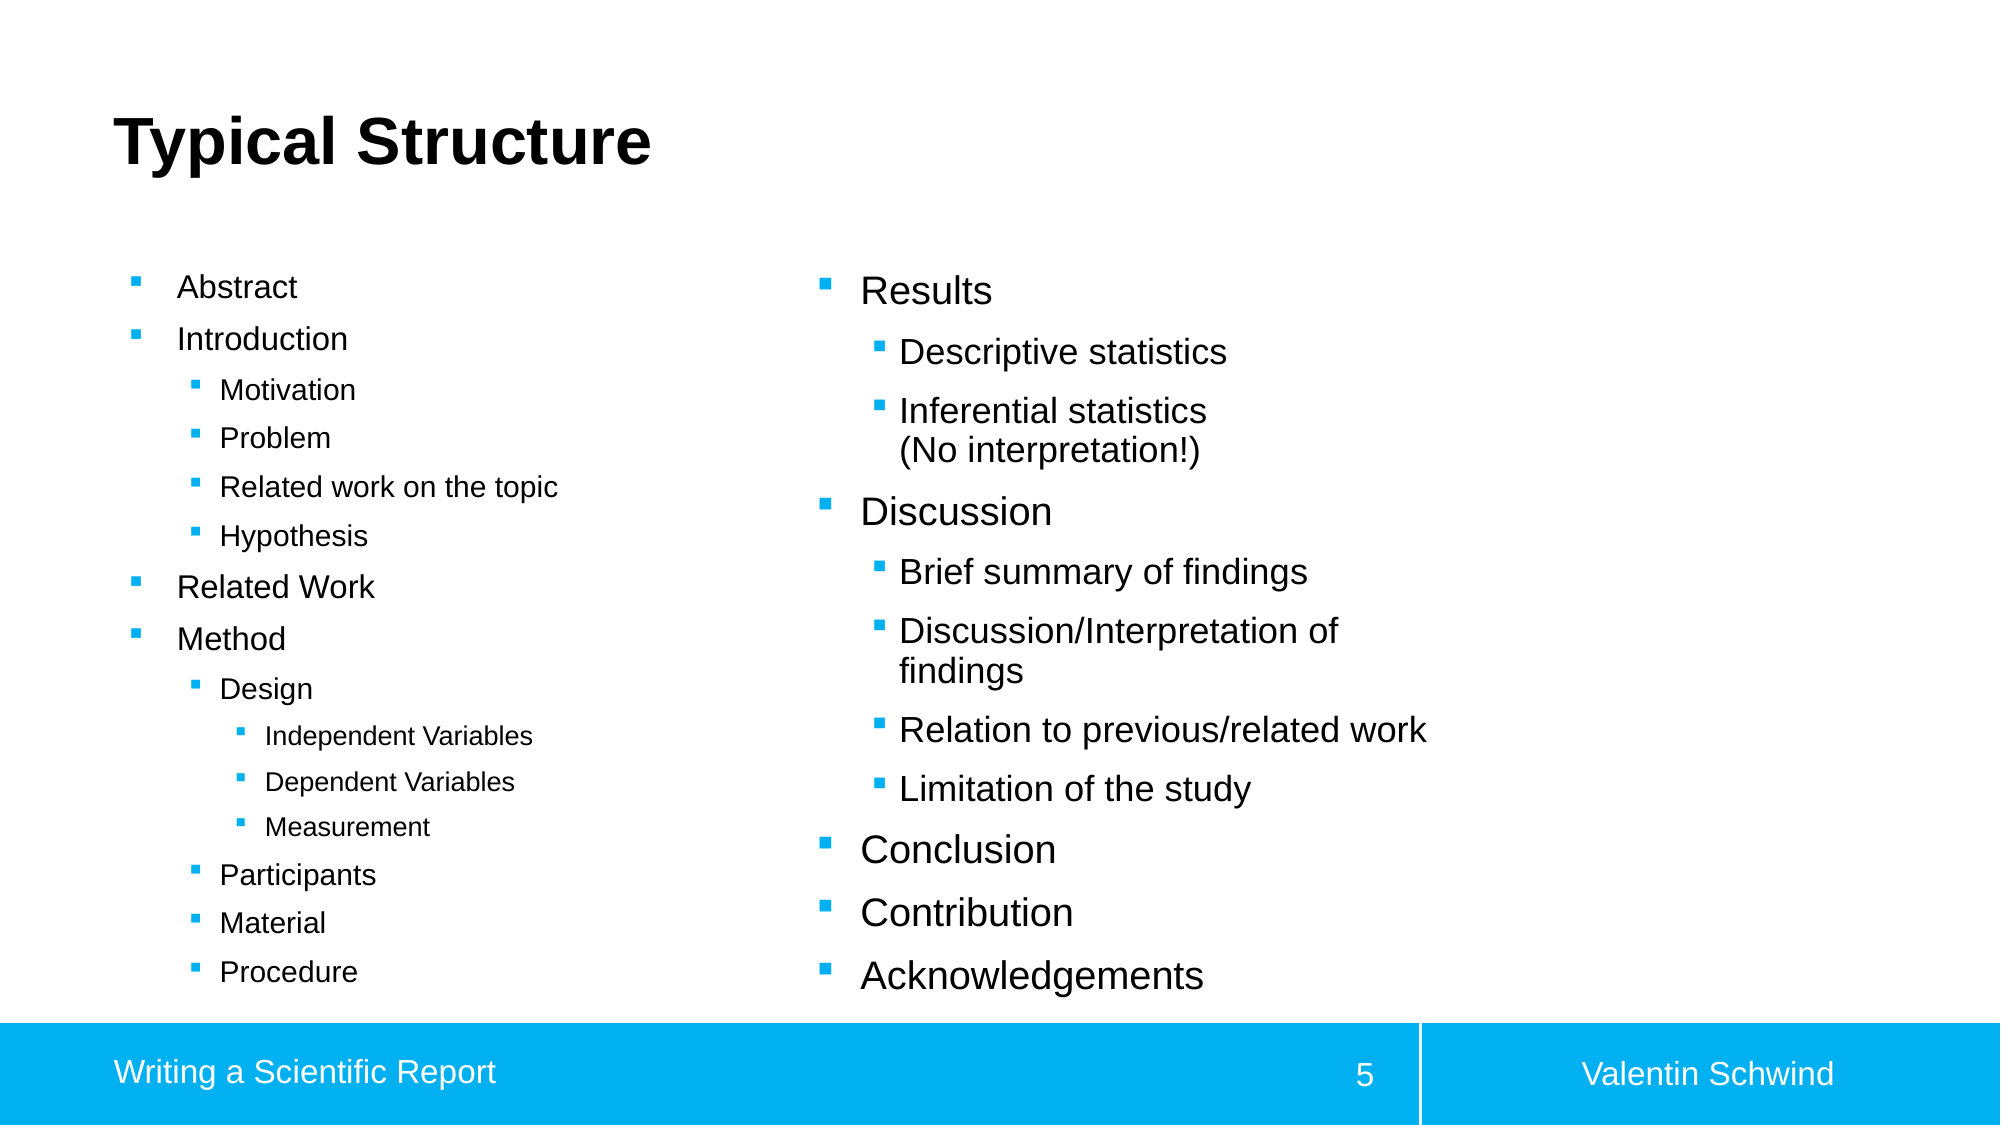

# Typical Structure

Abstract
Introduction
Motivation
Problem
Related work on the topic
Hypothesis
Related Work
Method
Design
Independent Variables
Dependent Variables
Measurement
Participants
Material
Procedure
Results
Descriptive statistics
Inferential statistics
(No interpretation!)
Discussion
Brief summary of findings
Discussion/Interpretation of findings
Relation to previous/related work
Limitation of the study
Conclusion
Contribution
Acknowledgements
Valentin Schwind
Writing a Scientific Report
5